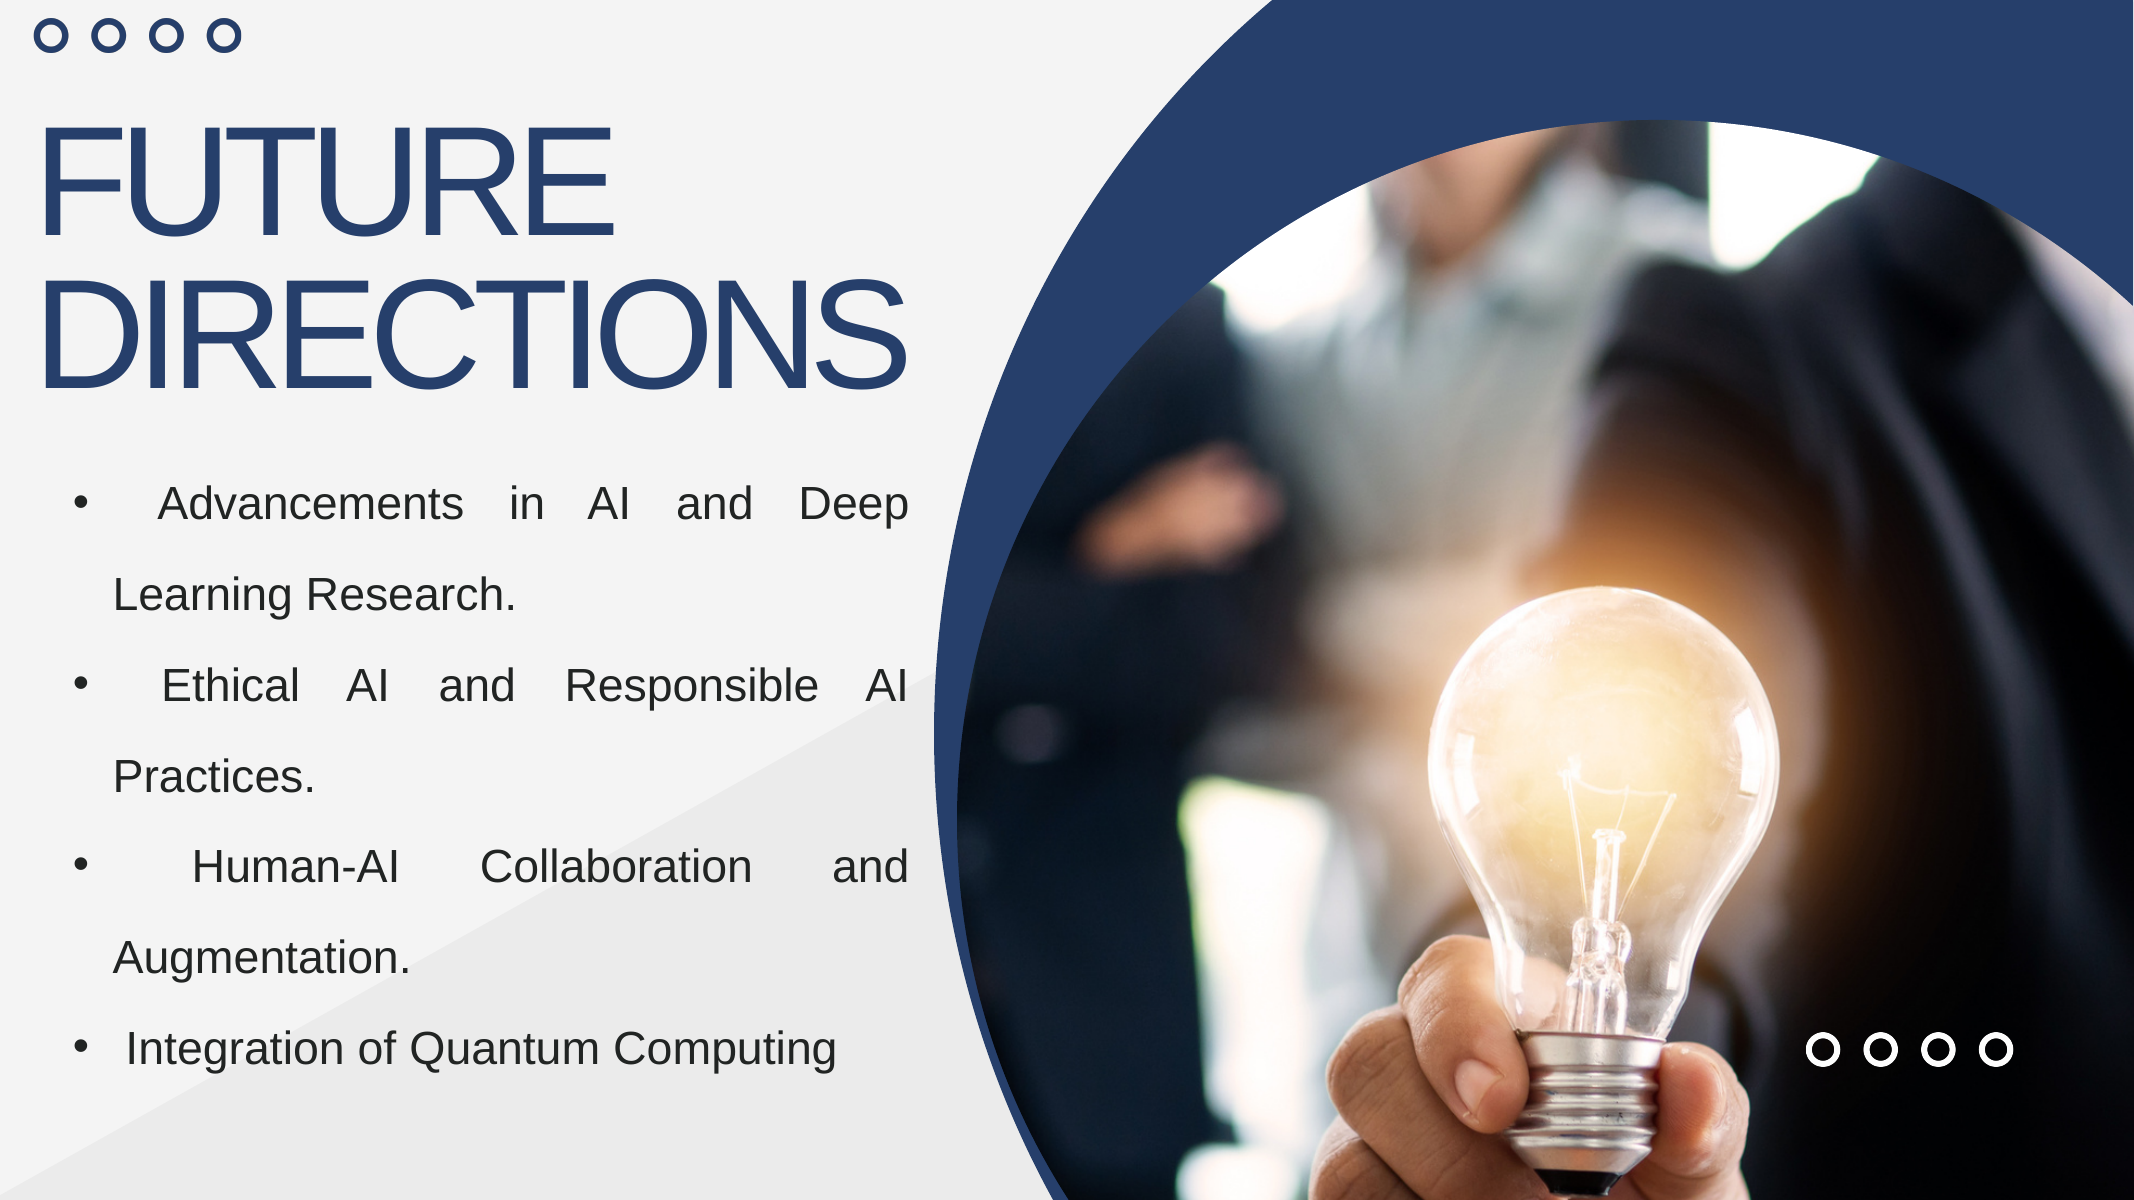

FUTURE DIRECTIONS

 Advancements in AI and Deep Learning Research.
 Ethical AI and Responsible AI Practices.
 Human-AI Collaboration and Augmentation.
 Integration of Quantum Computing